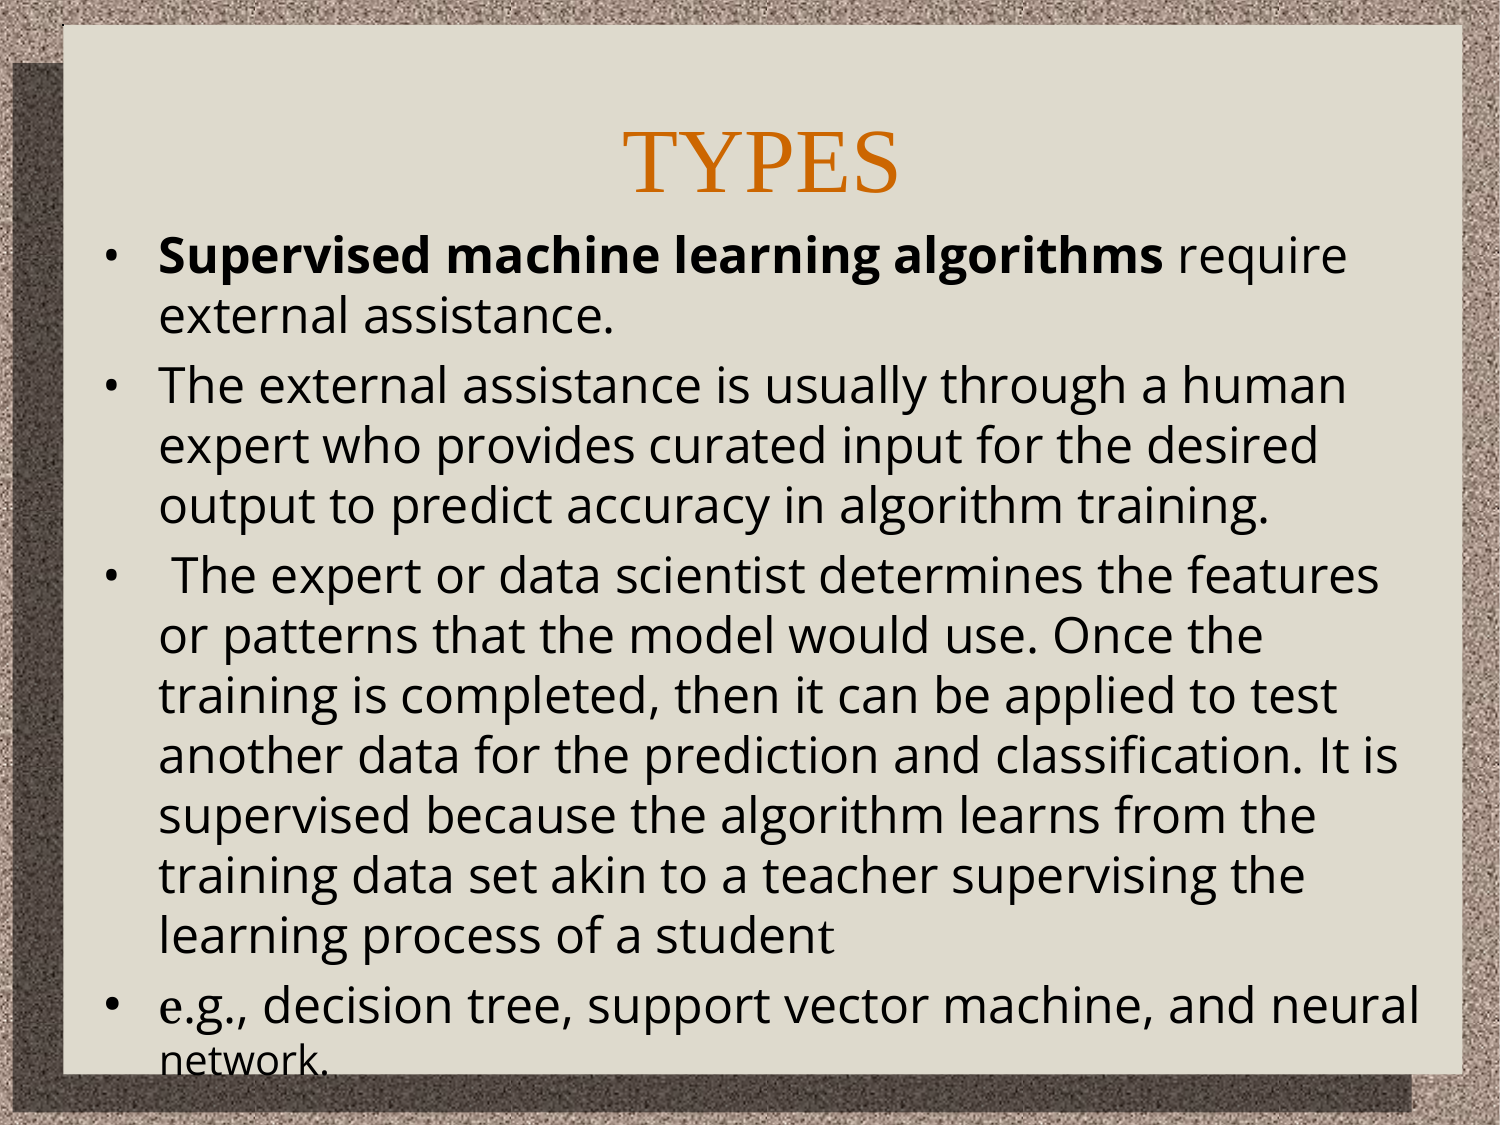

# TYPES

Supervised machine learning algorithms require external assistance.
The external assistance is usually through a human expert who provides curated input for the desired output to predict accuracy in algorithm training.
 The expert or data scientist determines the features or patterns that the model would use. Once the training is completed, then it can be applied to test another data for the prediction and classification. It is supervised because the algorithm learns from the training data set akin to a teacher supervising the learning process of a student
e.g., decision tree, support vector machine, and neural network.